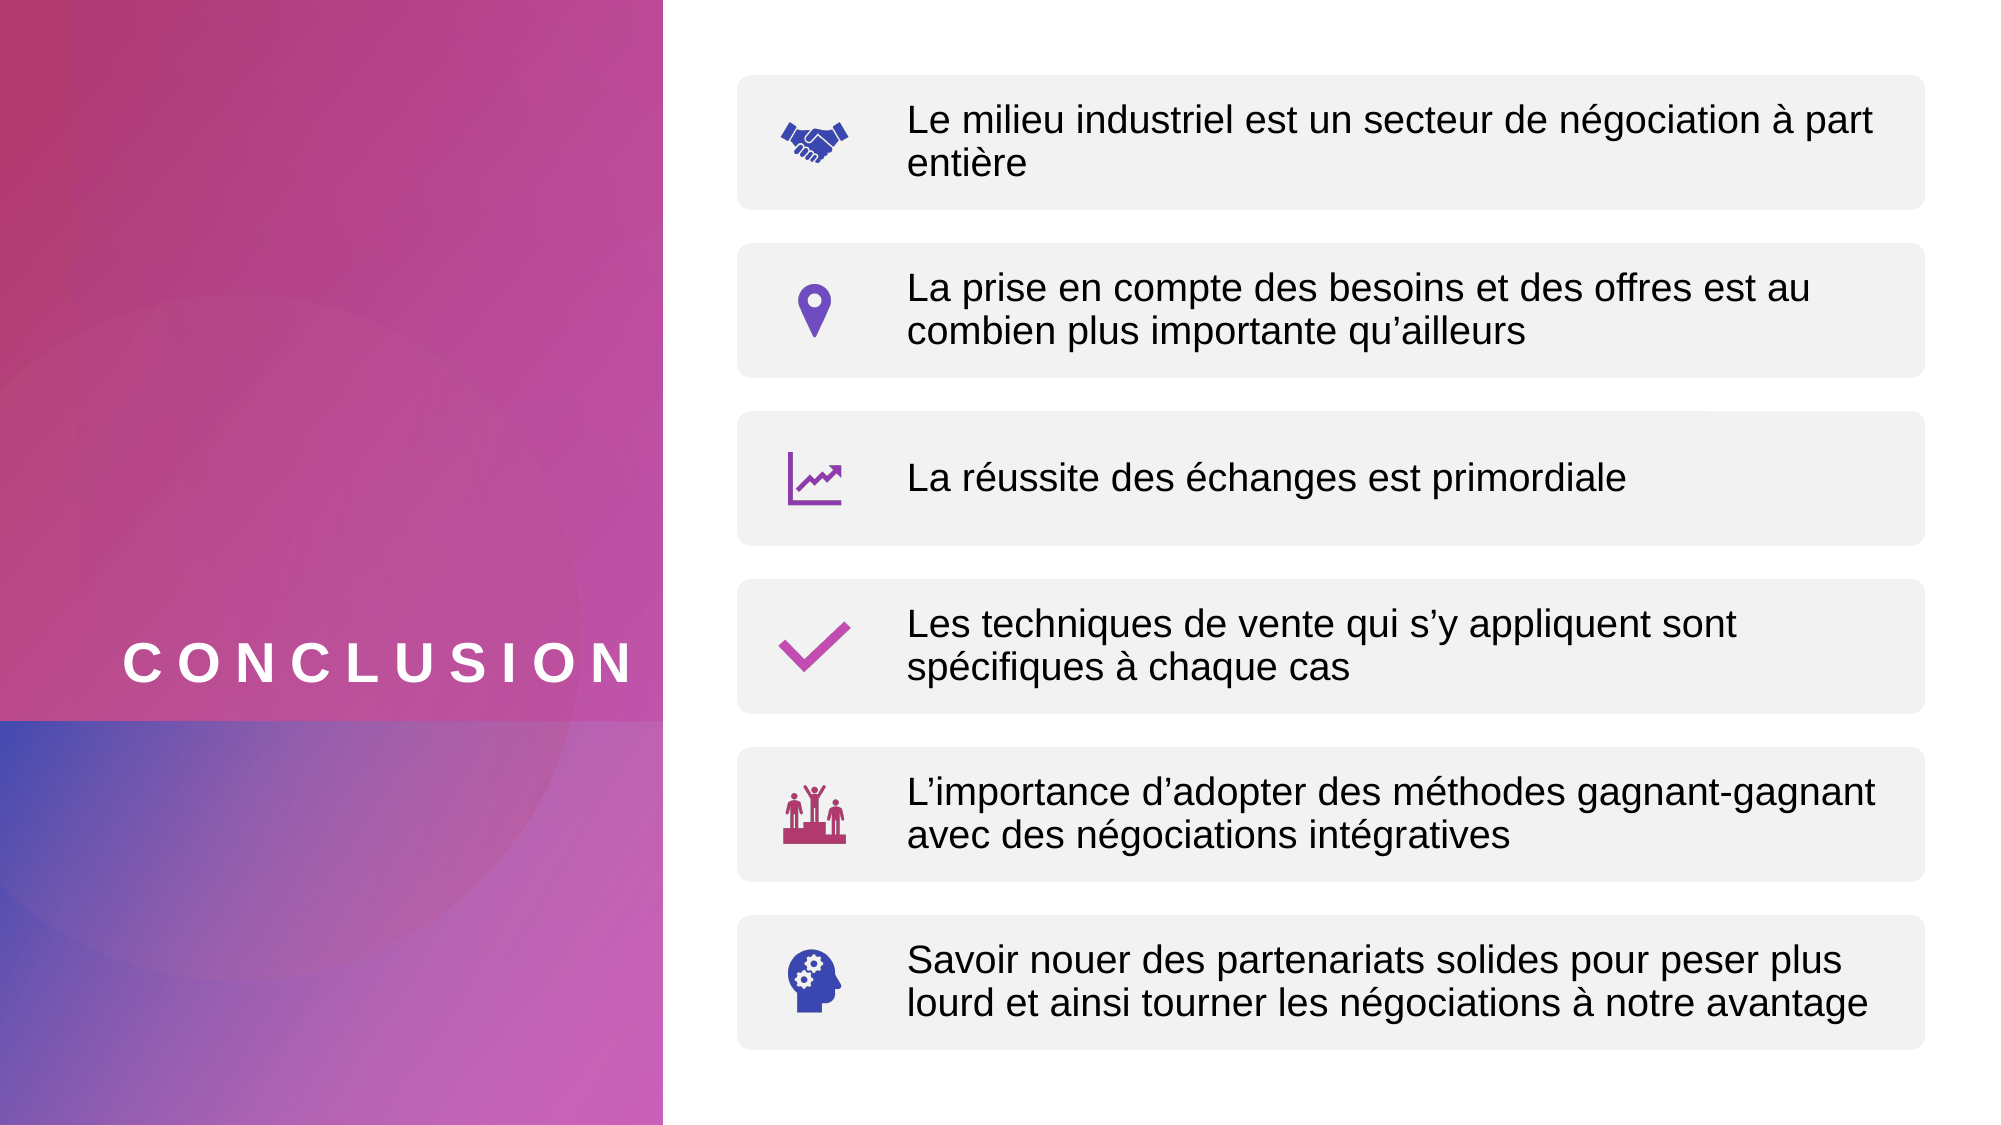

Le milieu industriel est un secteur de négociation à part entière
La prise en compte des besoins et des offres est au combien plus importante qu’ailleurs
La réussite des échanges est primordiale
Les techniques de vente qui s’y appliquent sont spécifiques à chaque cas
L’importance d’adopter des méthodes gagnant-gagnant avec des négociations intégratives
Savoir nouer des partenariats solides pour peser plus lourd et ainsi tourner les négociations à notre avantage
# Conclusion